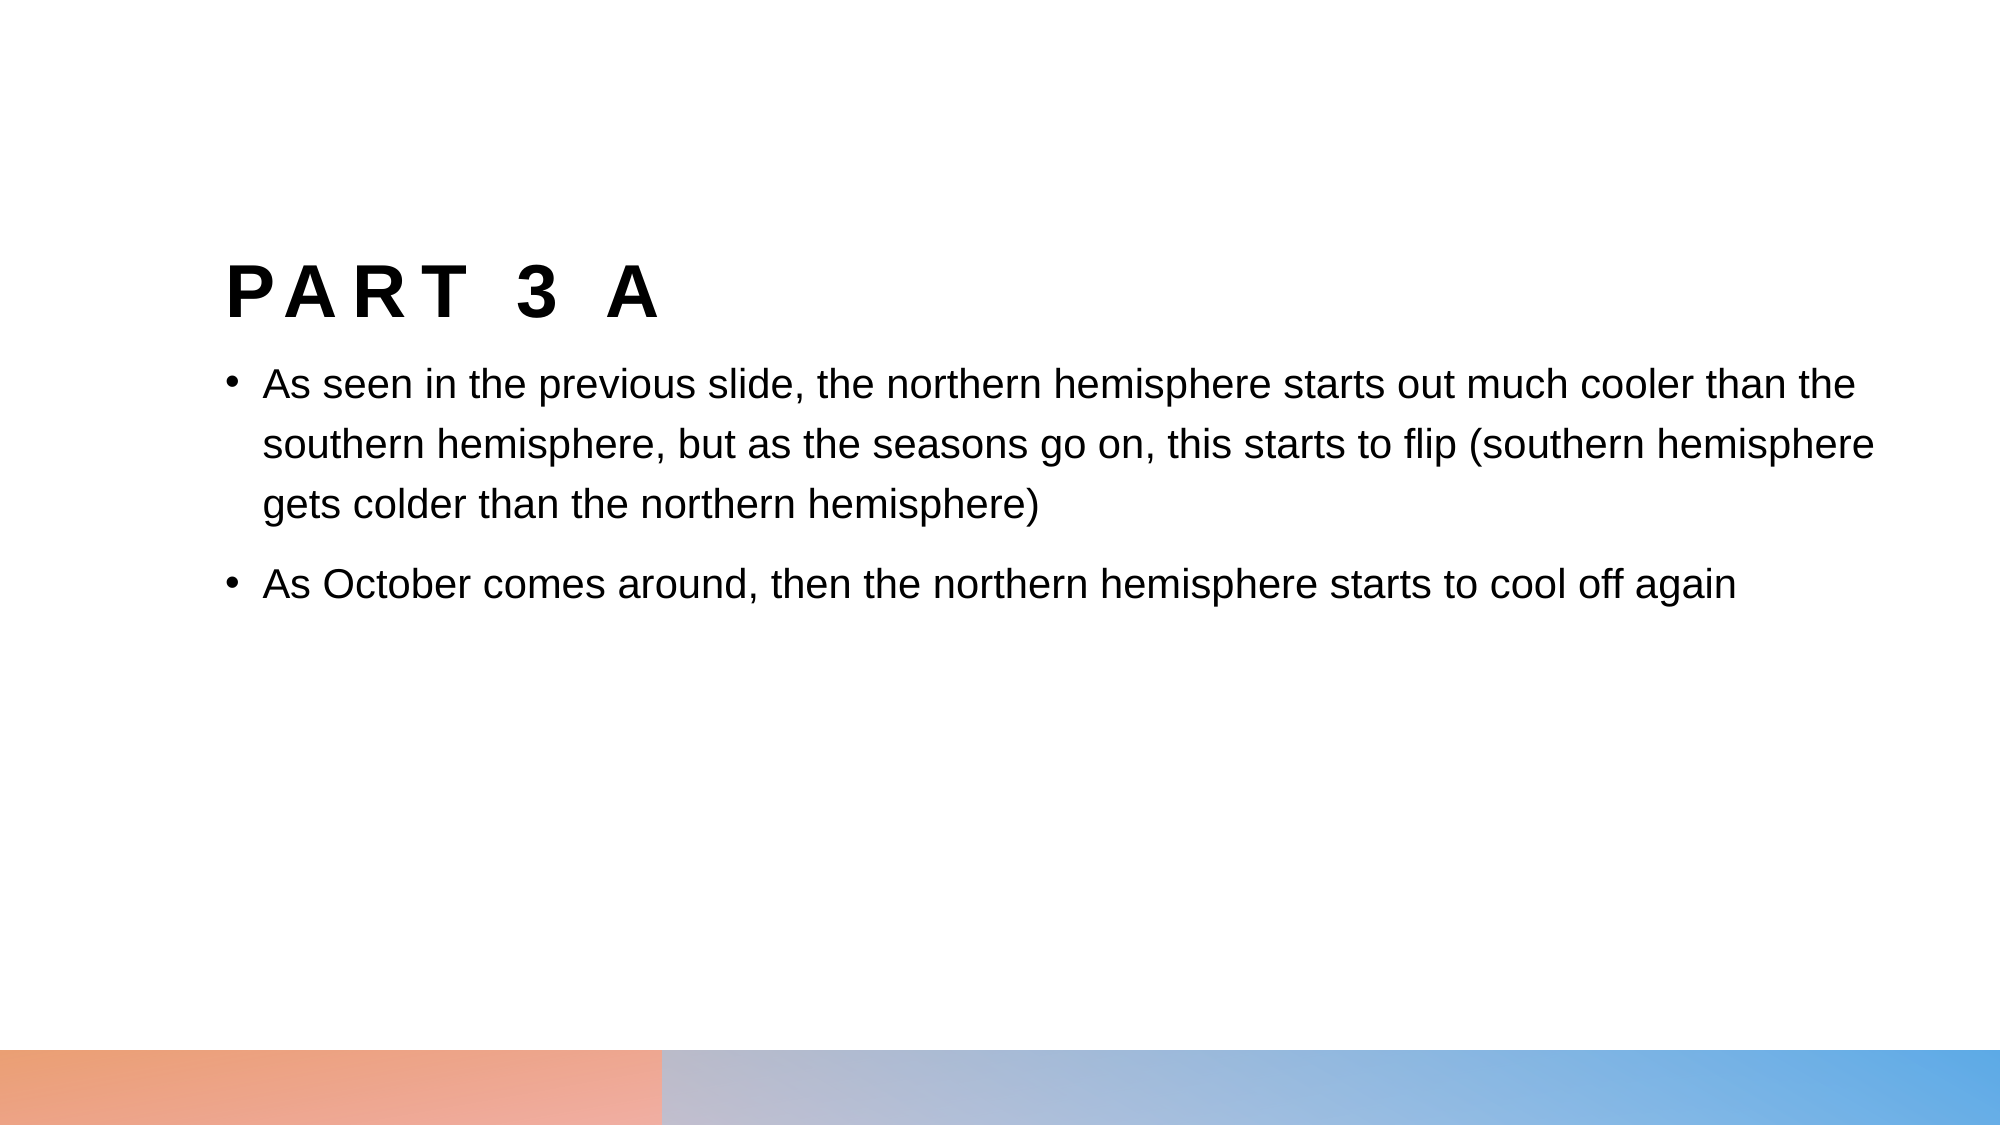

# Part 3 a
As seen in the previous slide, the northern hemisphere starts out much cooler than the southern hemisphere, but as the seasons go on, this starts to flip (southern hemisphere gets colder than the northern hemisphere)
As October comes around, then the northern hemisphere starts to cool off again